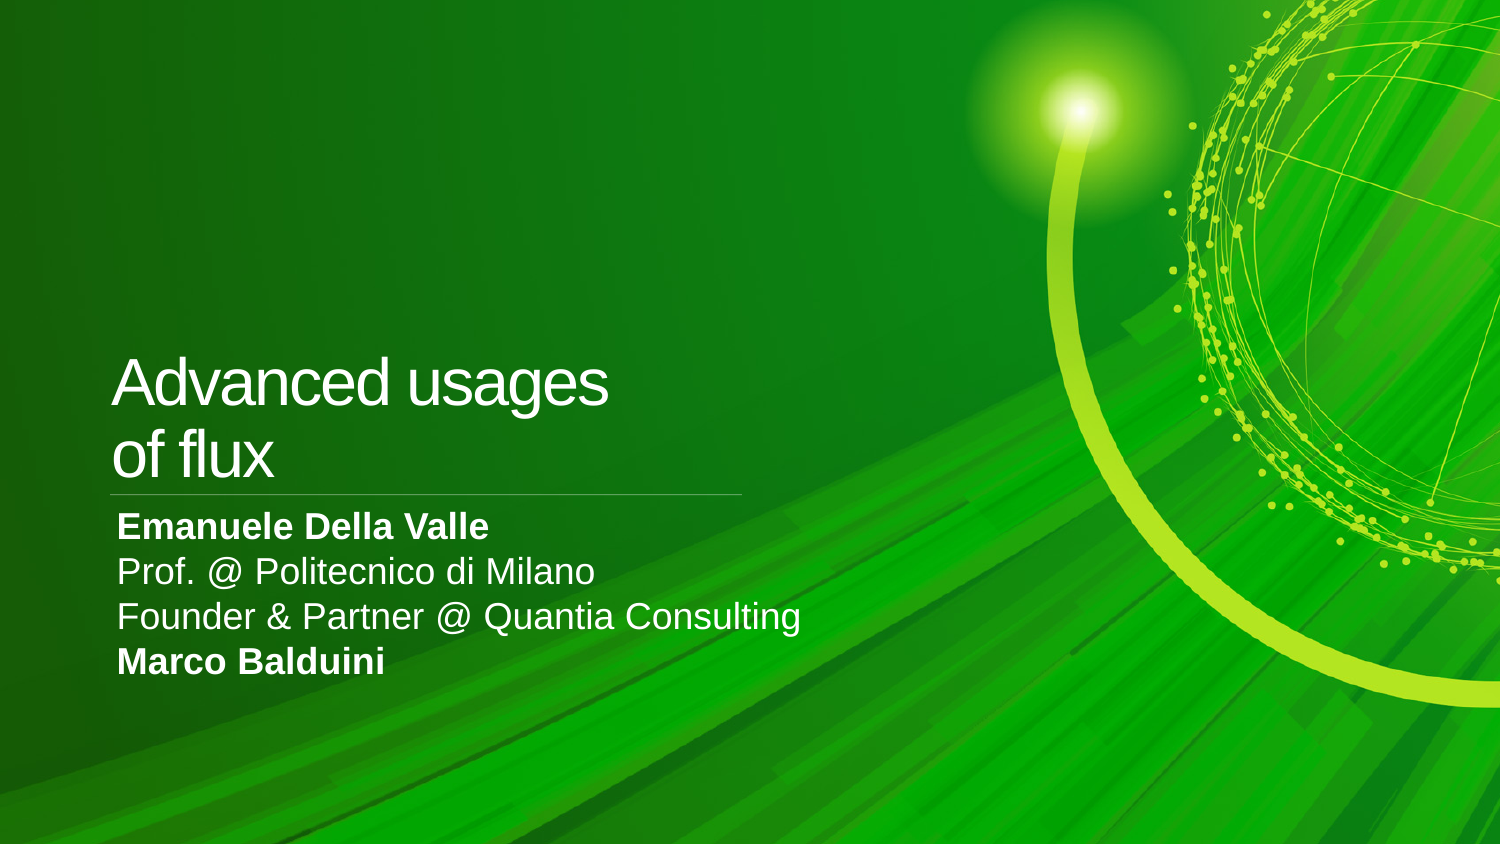

# Advanced usages of flux
Emanuele Della Valle
Prof. @ Politecnico di Milano
Founder & Partner @ Quantia Consulting
Marco Balduini